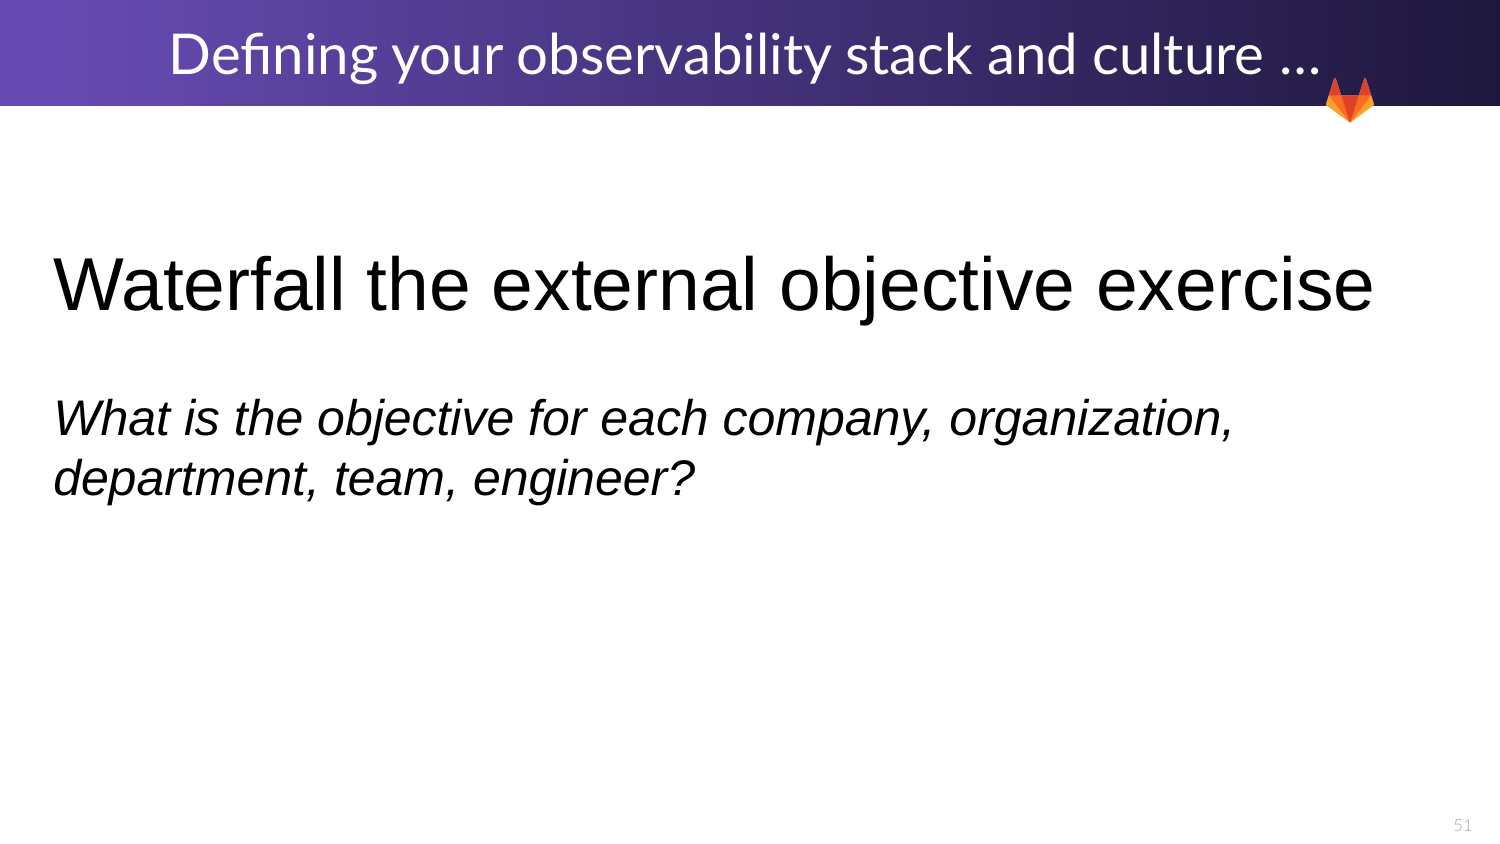

# Defining your observability stack and culture …
Waterfall the external objective exercise

What is the objective for each company, organization, department, team, engineer?